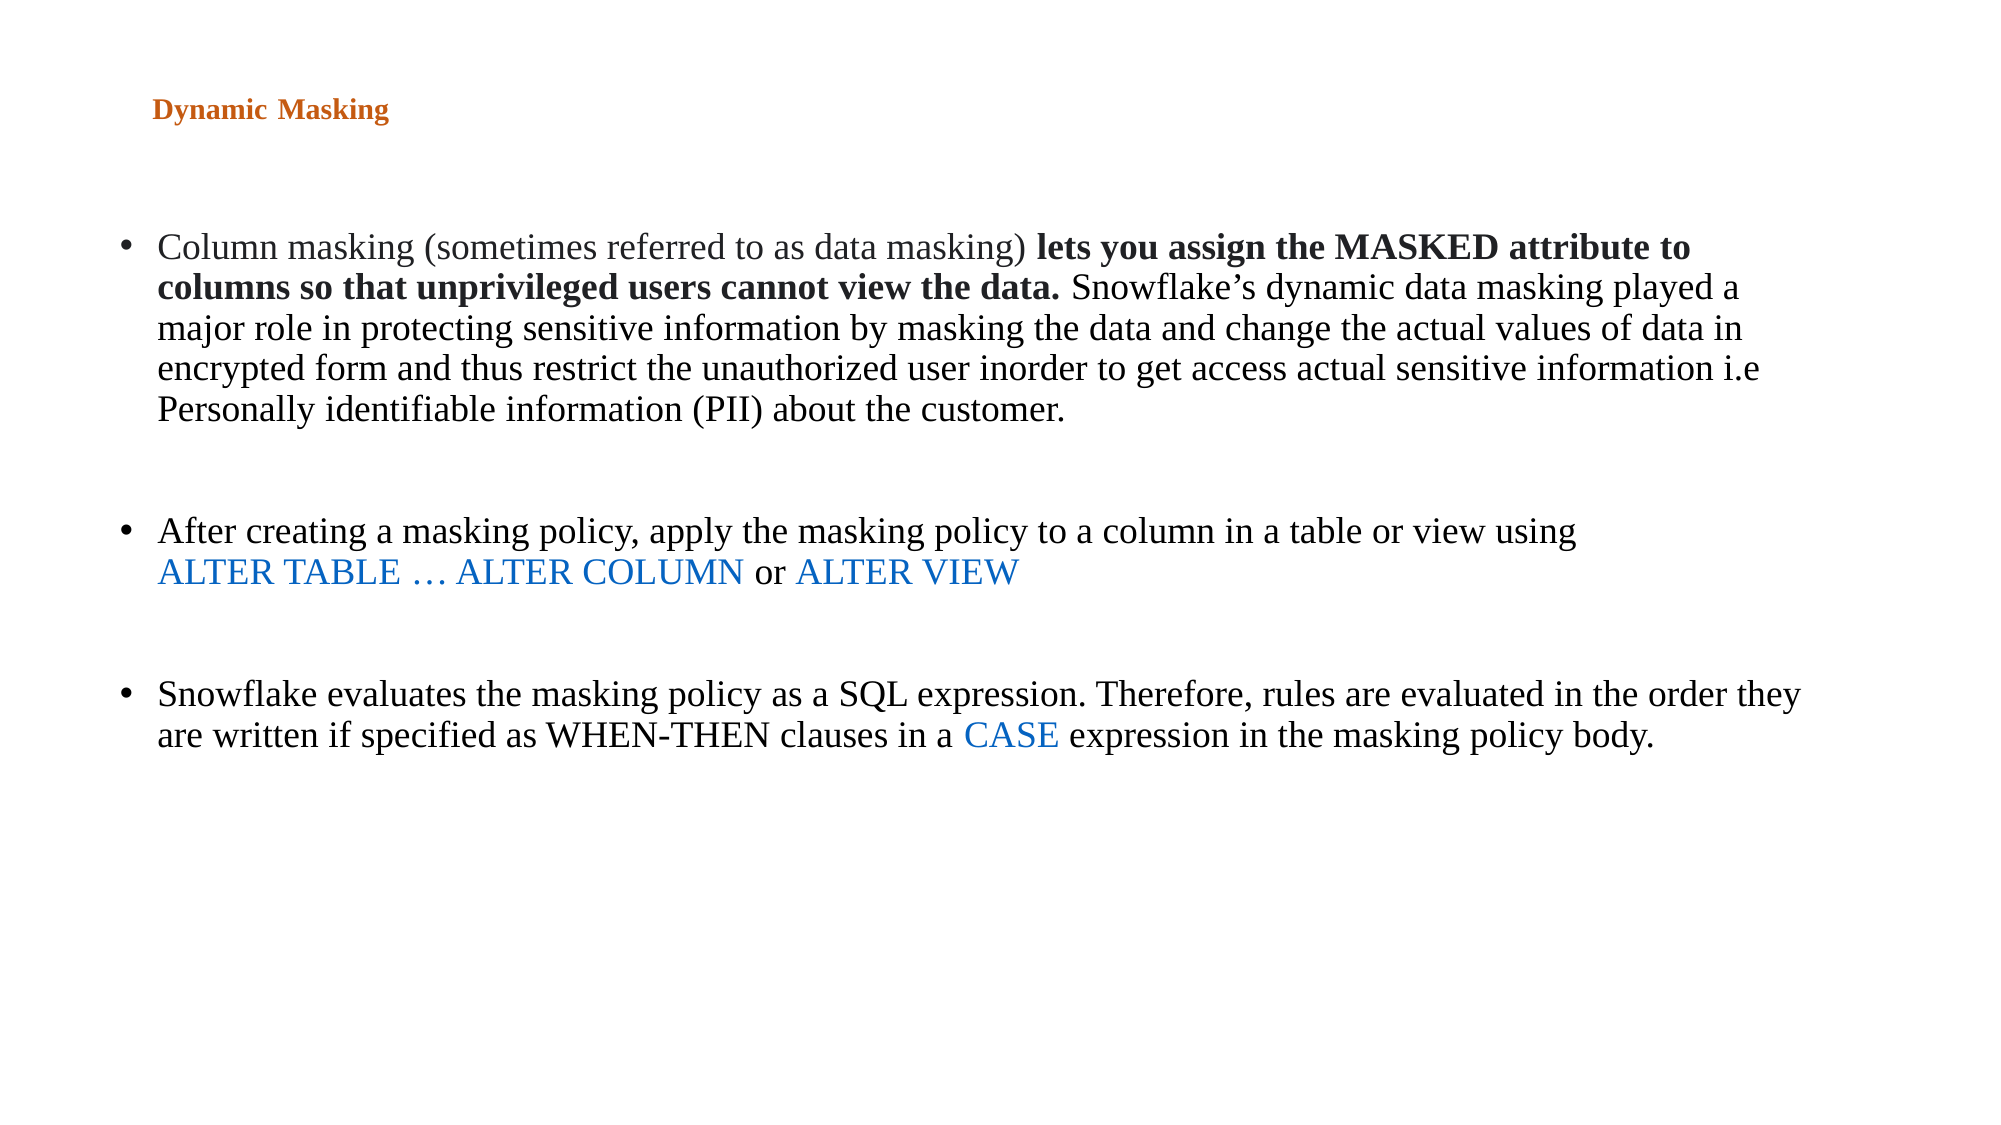

# Dynamic Masking
Column masking (sometimes referred to as data masking) lets you assign the MASKED attribute to columns so that unprivileged users cannot view the data. Snowflake’s dynamic data masking played a major role in protecting sensitive information by masking the data and change the actual values of data in encrypted form and thus restrict the unauthorized user inorder to get access actual sensitive information i.e Personally identifiable information (PII) about the customer.

After creating a masking policy, apply the masking policy to a column in a table or view using ALTER TABLE … ALTER COLUMN or ALTER VIEW

Snowflake evaluates the masking policy as a SQL expression. Therefore, rules are evaluated in the order they are written if specified as WHEN-THEN clauses in a CASE expression in the masking policy body.